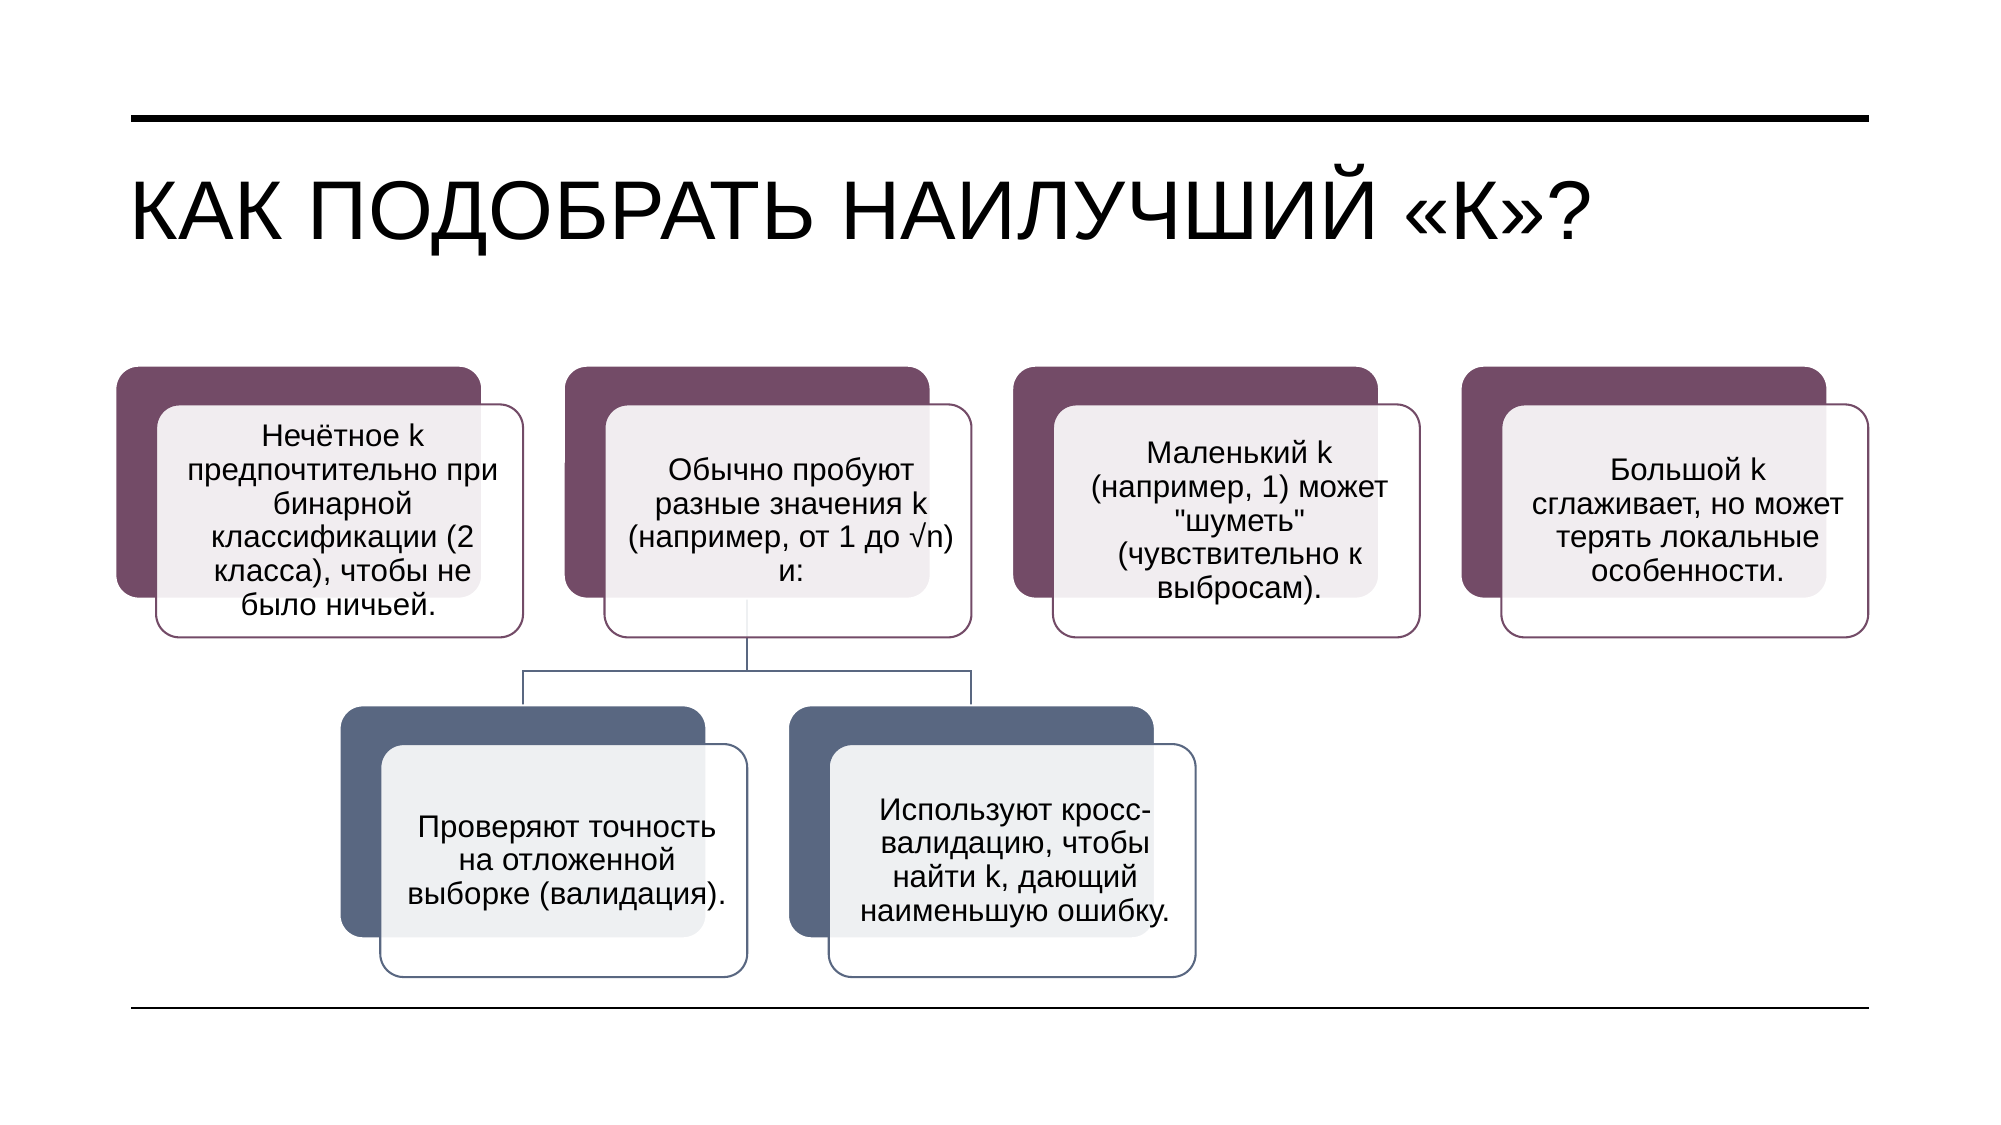

# Как подобрать наилучший «к»?
Нечётное k предпочтительно при бинарной классификации (2 класса), чтобы не было ничьей.
Обычно пробуют разные значения k (например, от 1 до √n) и:
Проверяют точность на отложенной выборке (валидация).
Используют кросс-валидацию, чтобы найти k, дающий наименьшую ошибку.
Маленький k (например, 1) может "шуметь" (чувствительно к выбросам).
Большой k сглаживает, но может терять локальные особенности.